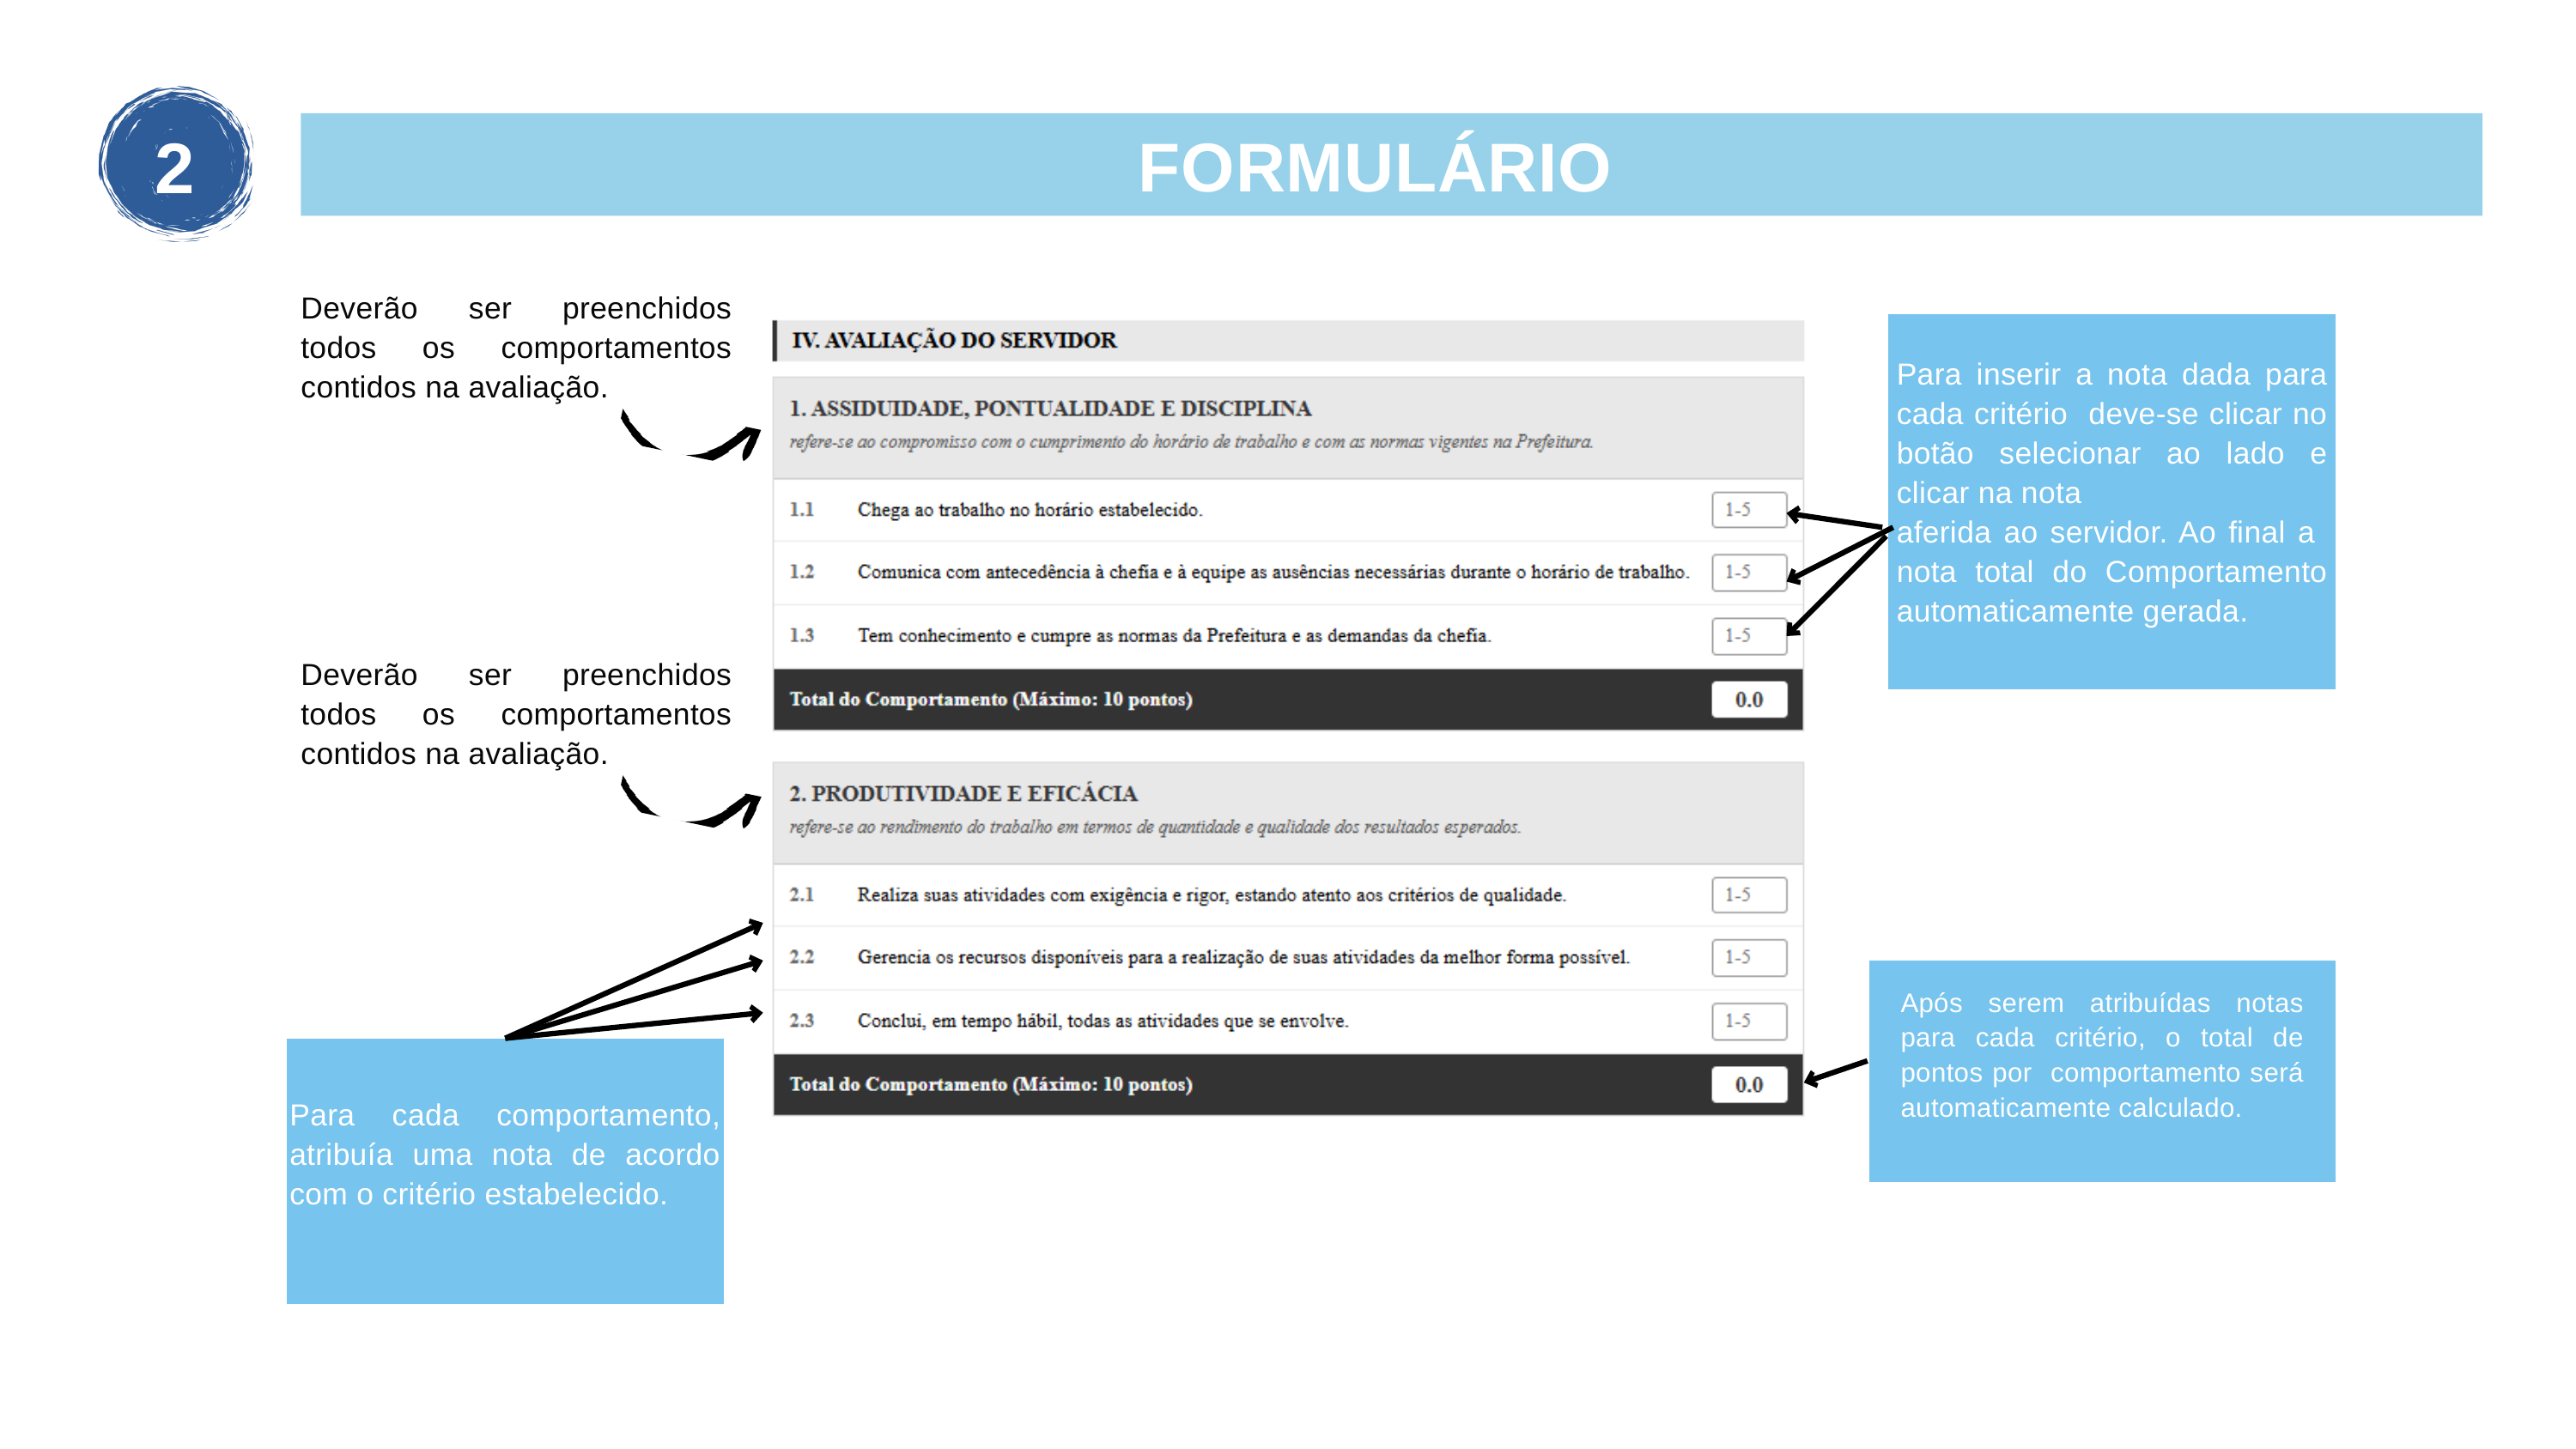

FORMULÁRIO
2
Deverão ser preenchidos todos os comportamentos contidos na avaliação.

Para inserir a nota dada para cada critério  deve-se clicar no botão selecionar ao lado e clicar na nota
aferida ao servidor. Ao final a  nota total do Comportamento automaticamente gerada.

Deverão ser preenchidos todos os comportamentos contidos na avaliação.

Após serem atribuídas notas para cada critério, o total de pontos por  comportamento será automaticamente calculado.

Para cada comportamento, atribuía uma nota de acordo com o critério estabelecido.